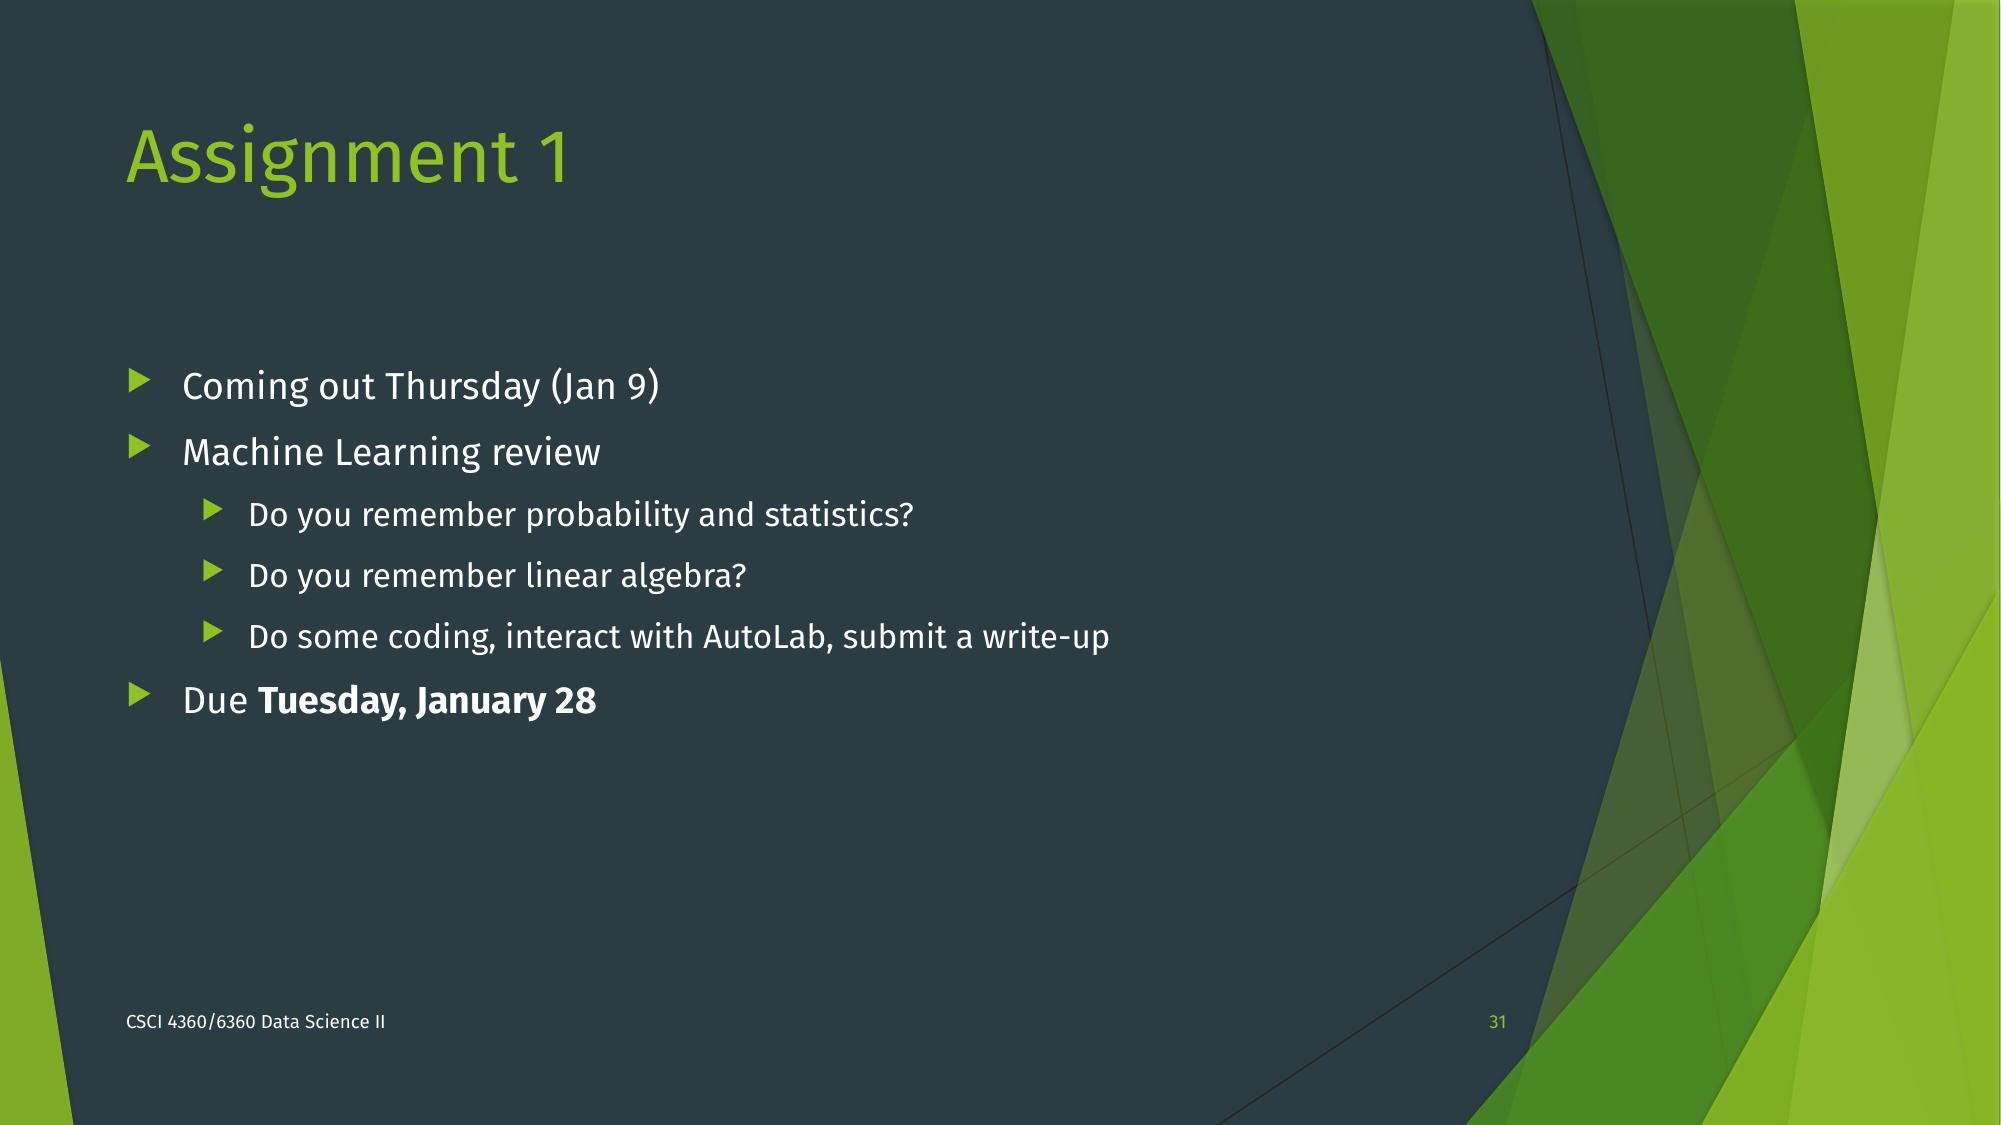

# Assignment 1
Coming out Thursday (Jan 9)
Machine Learning review
Do you remember probability and statistics?
Do you remember linear algebra?
Do some coding, interact with AutoLab, submit a write-up
Due Tuesday, January 28
CSCI 4360/6360 Data Science II
31